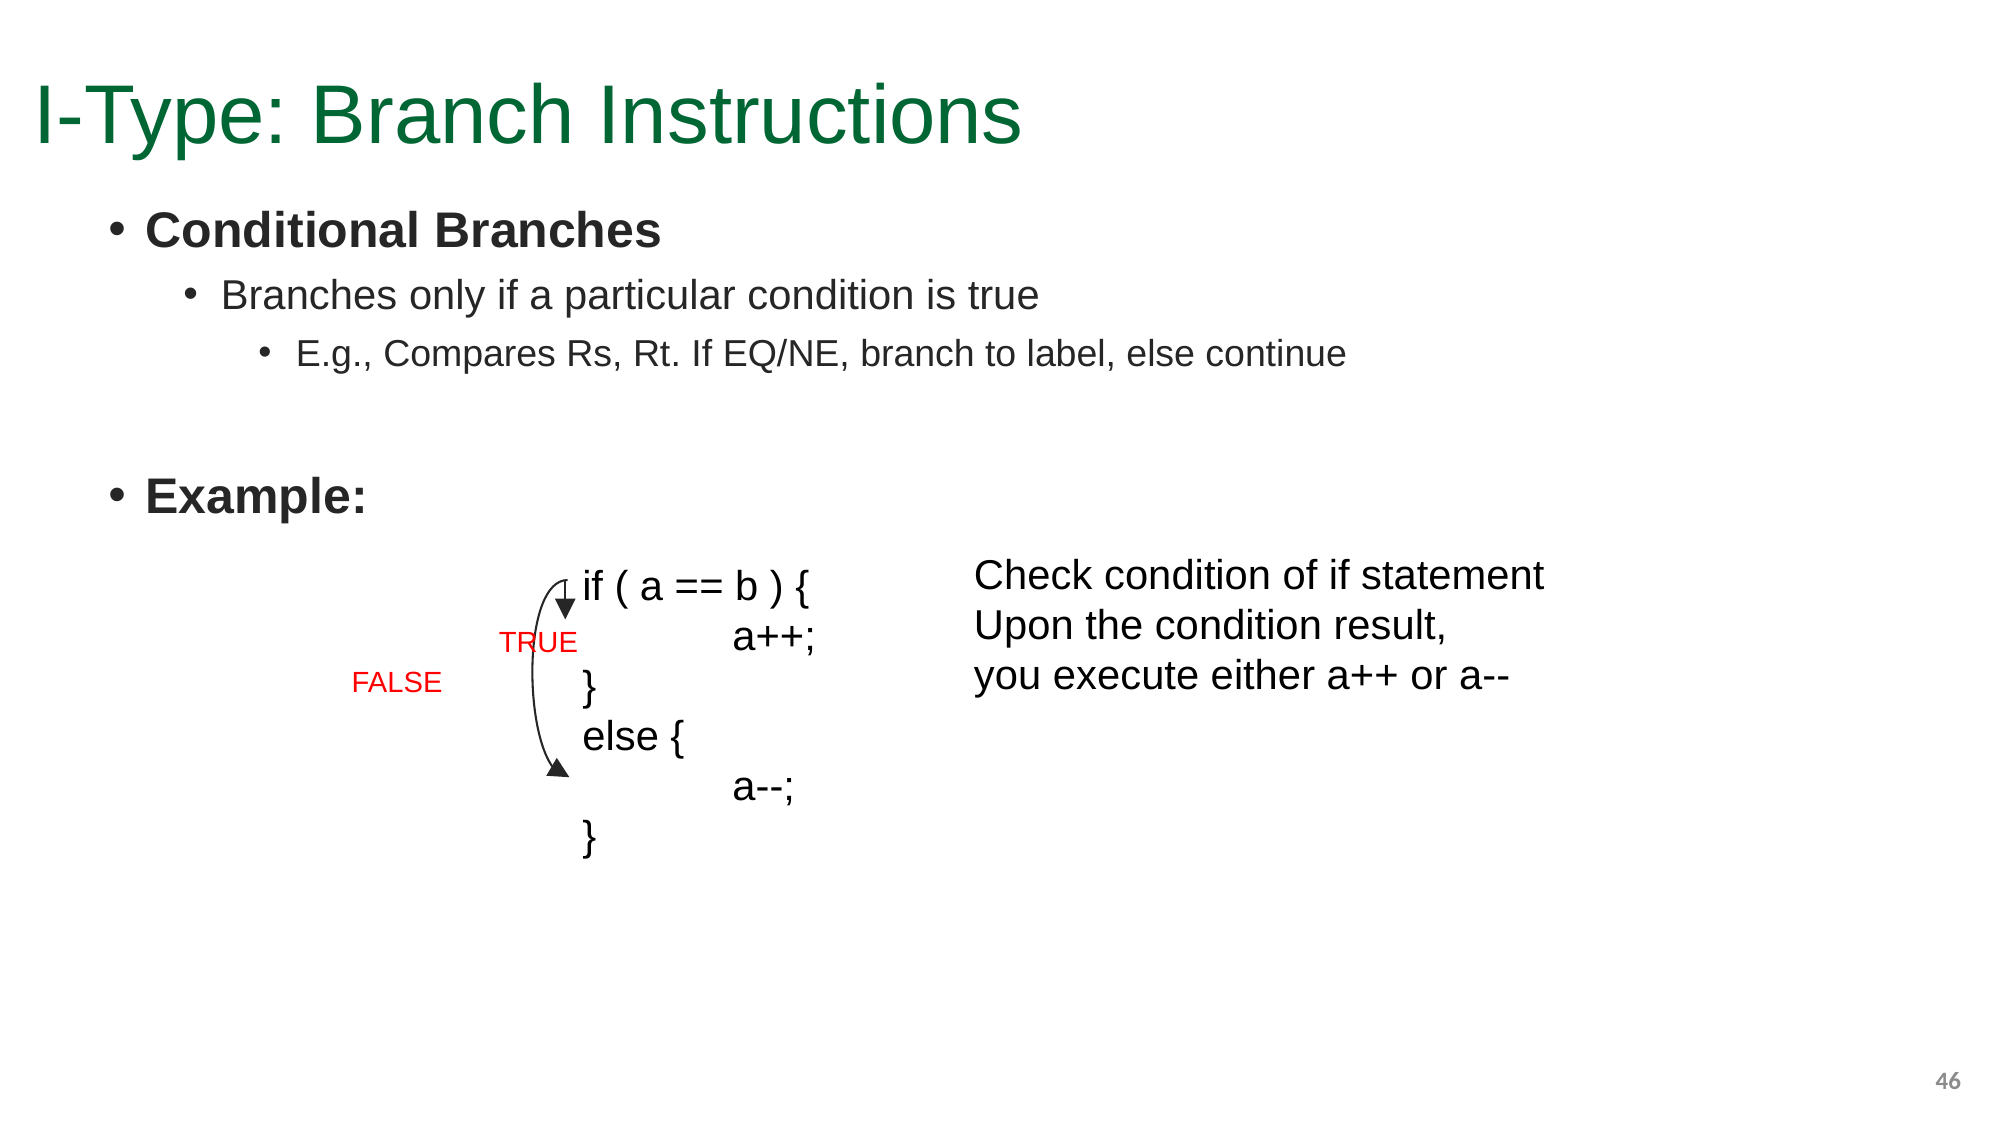

# I-Type: Branch Instructions
Conditional Branches
Branches only if a particular condition is true
E.g., Compares Rs, Rt. If EQ/NE, branch to label, else continue

Example:

Check condition of if statement
Upon the condition result,
you execute either a++ or a--
if ( a == b ) {
	a++;
}
else {
	a--;
}

TRUE
FALSE

46